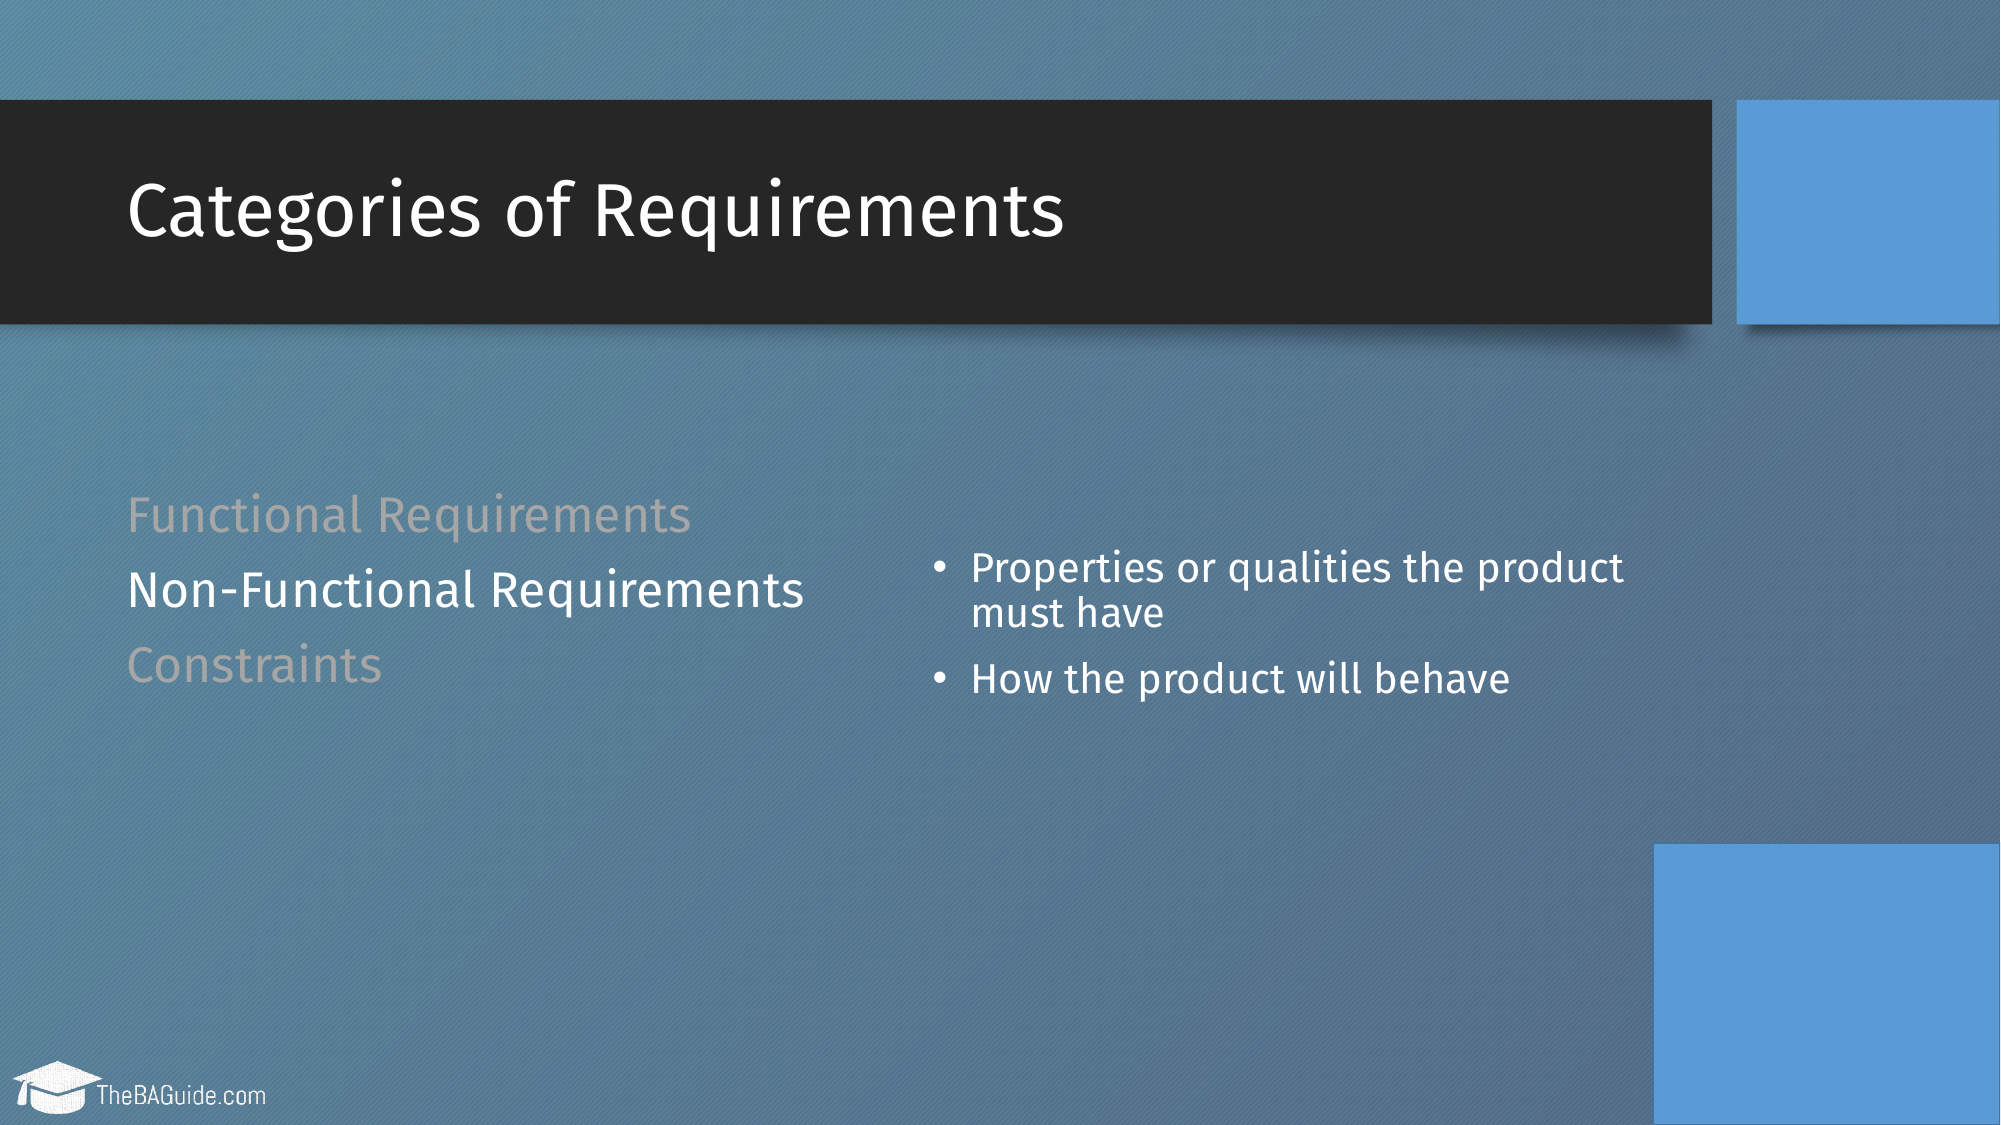

# Categories of Requirements

Properties or qualities the product must have
How the product will behave

Functional Requirements
Non-Functional Requirements
Constraints